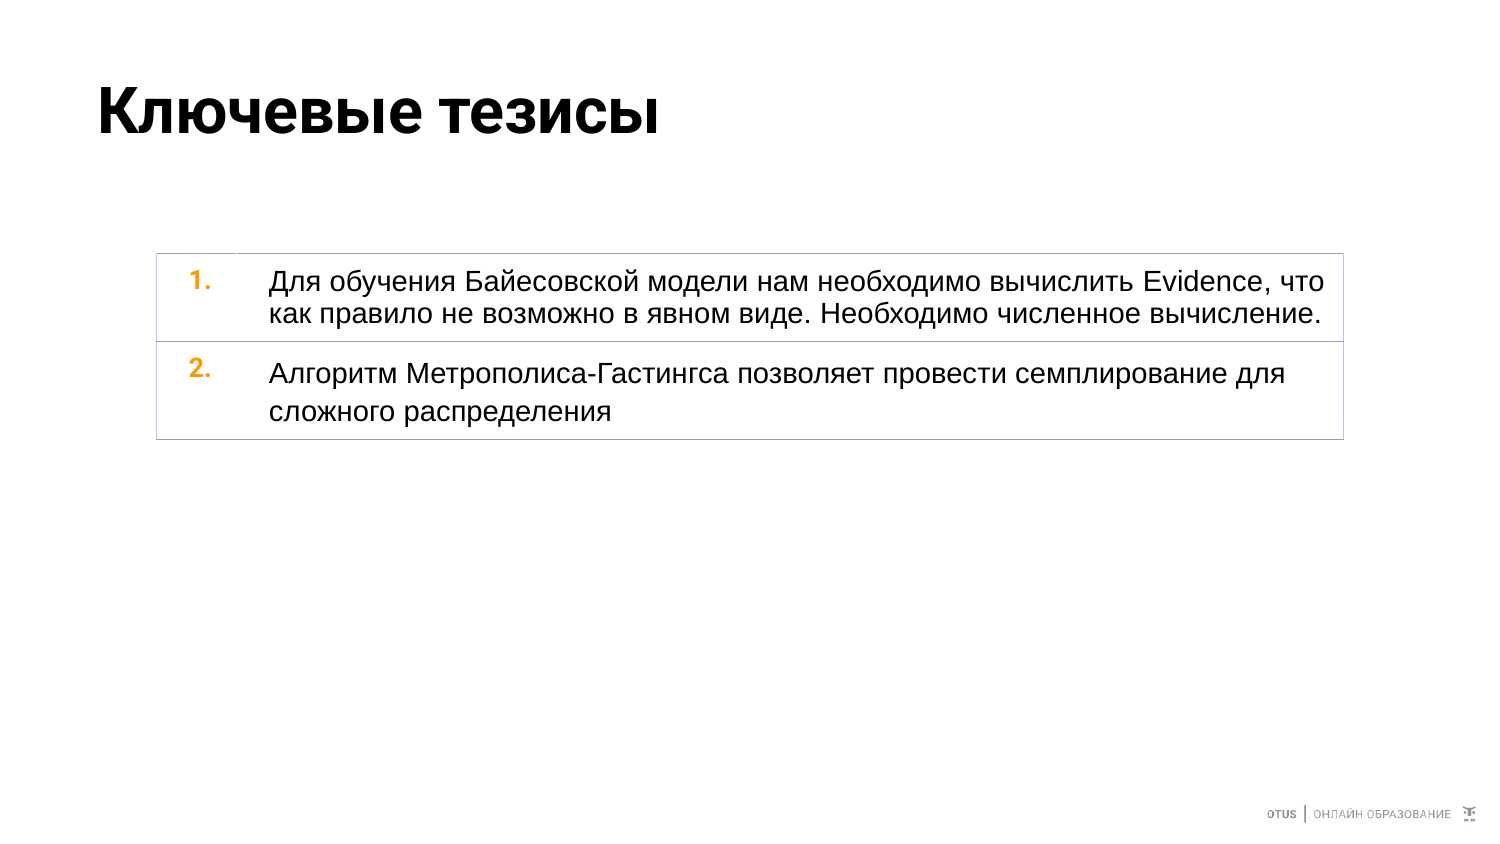

# Ключевые тезисы

| 1. | Для обучения Байесовской модели нам необходимо вычислить Evidence, что как правило не возможно в явном виде. Необходимо численное вычисление. |
| --- | --- |
| 2. | Алгоритм Метрополиса-Гастингса позволяет провести семплирование для сложного распределения |